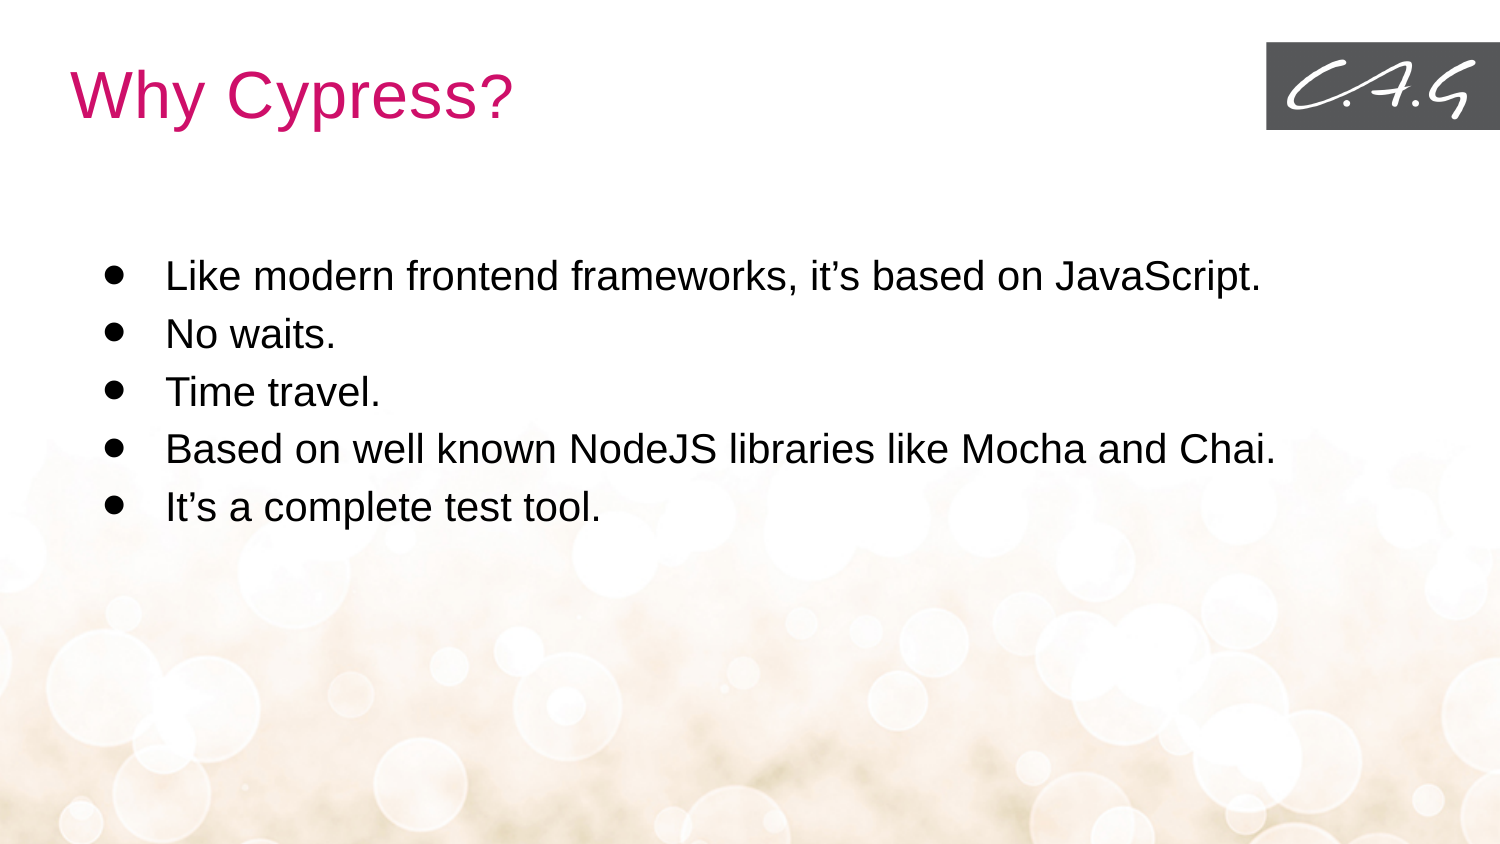

# Why Cypress?
Like modern frontend frameworks, it’s based on JavaScript.
No waits.
Time travel.
Based on well known NodeJS libraries like Mocha and Chai.
It’s a complete test tool.